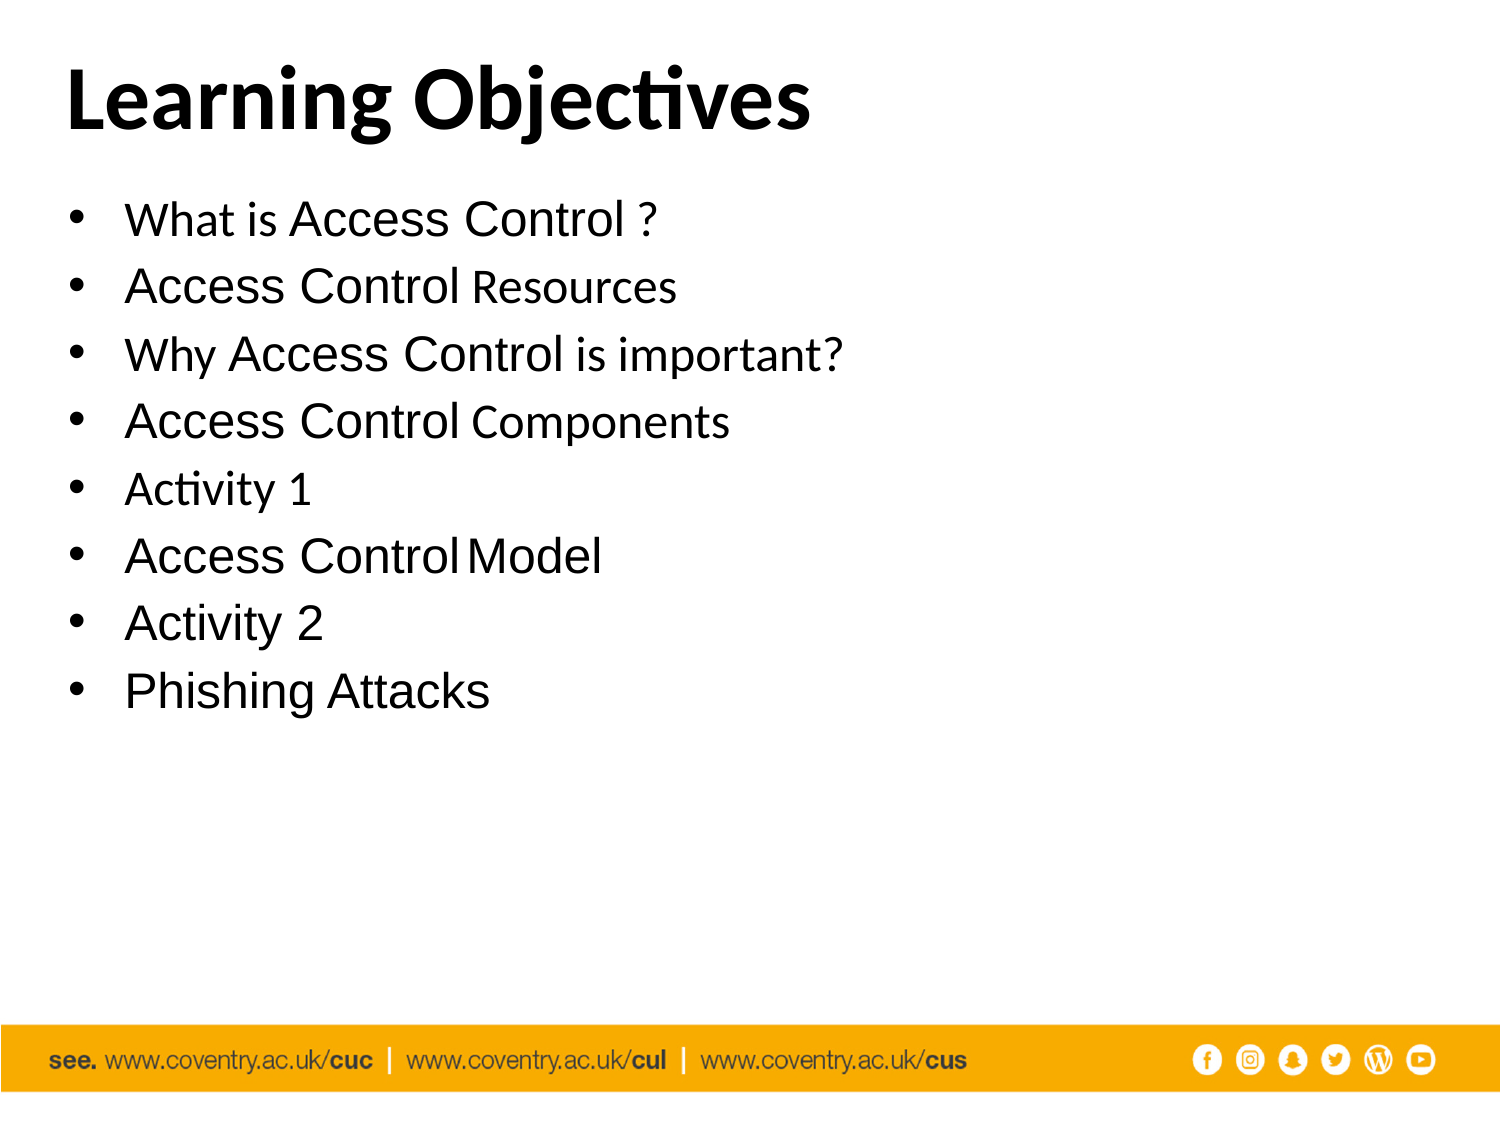

# Learning Objectives
What is Access Control ?
Access Control Resources
Why Access Control is important?
Access Control Components
Activity 1
Access Control Model
Activity 2
Phishing Attacks